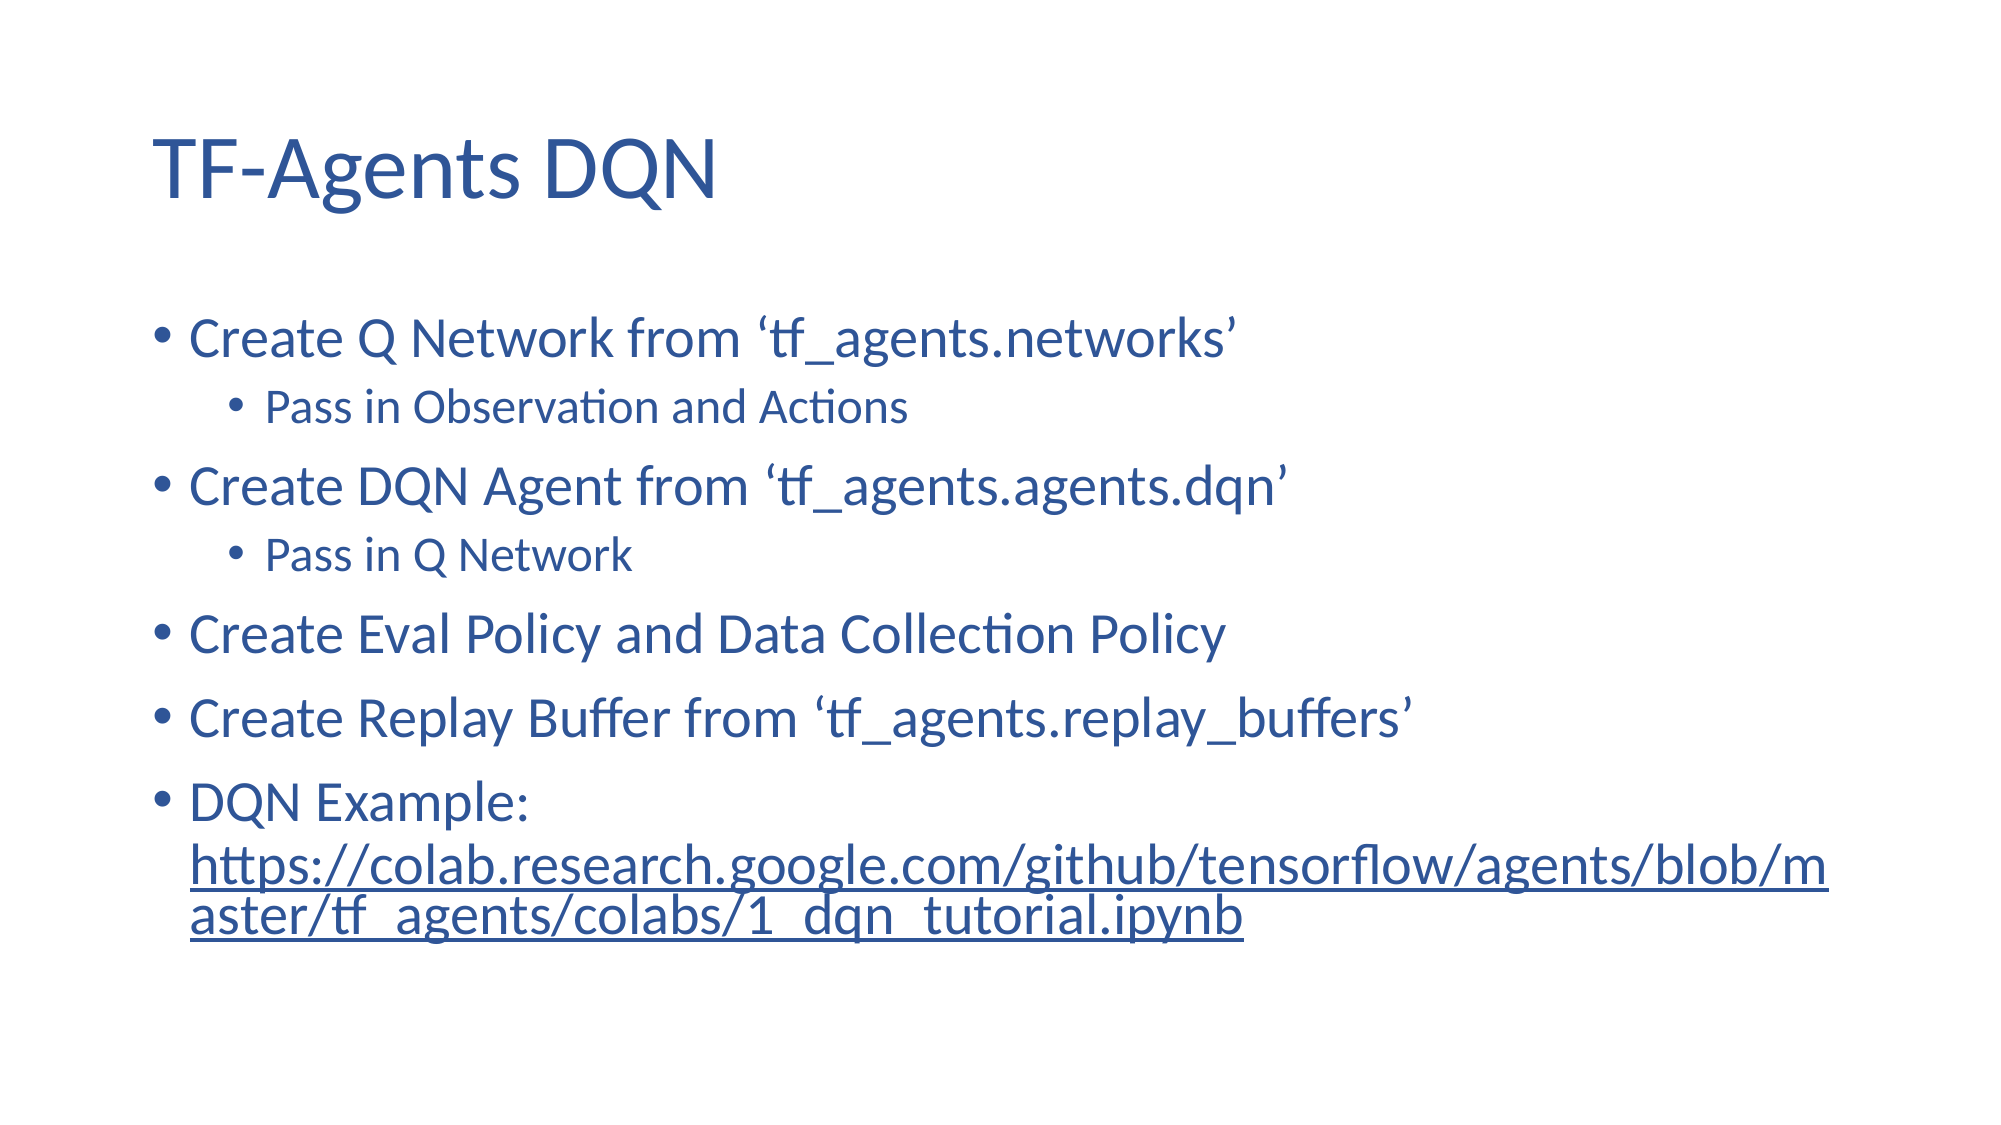

# TF-Agents DQN
Create Q Network from ‘tf_agents.networks’
Pass in Observation and Actions
Create DQN Agent from ‘tf_agents.agents.dqn’
Pass in Q Network
Create Eval Policy and Data Collection Policy
Create Replay Buffer from ‘tf_agents.replay_buffers’
DQN Example: https://colab.research.google.com/github/tensorflow/agents/blob/master/tf_agents/colabs/1_dqn_tutorial.ipynb